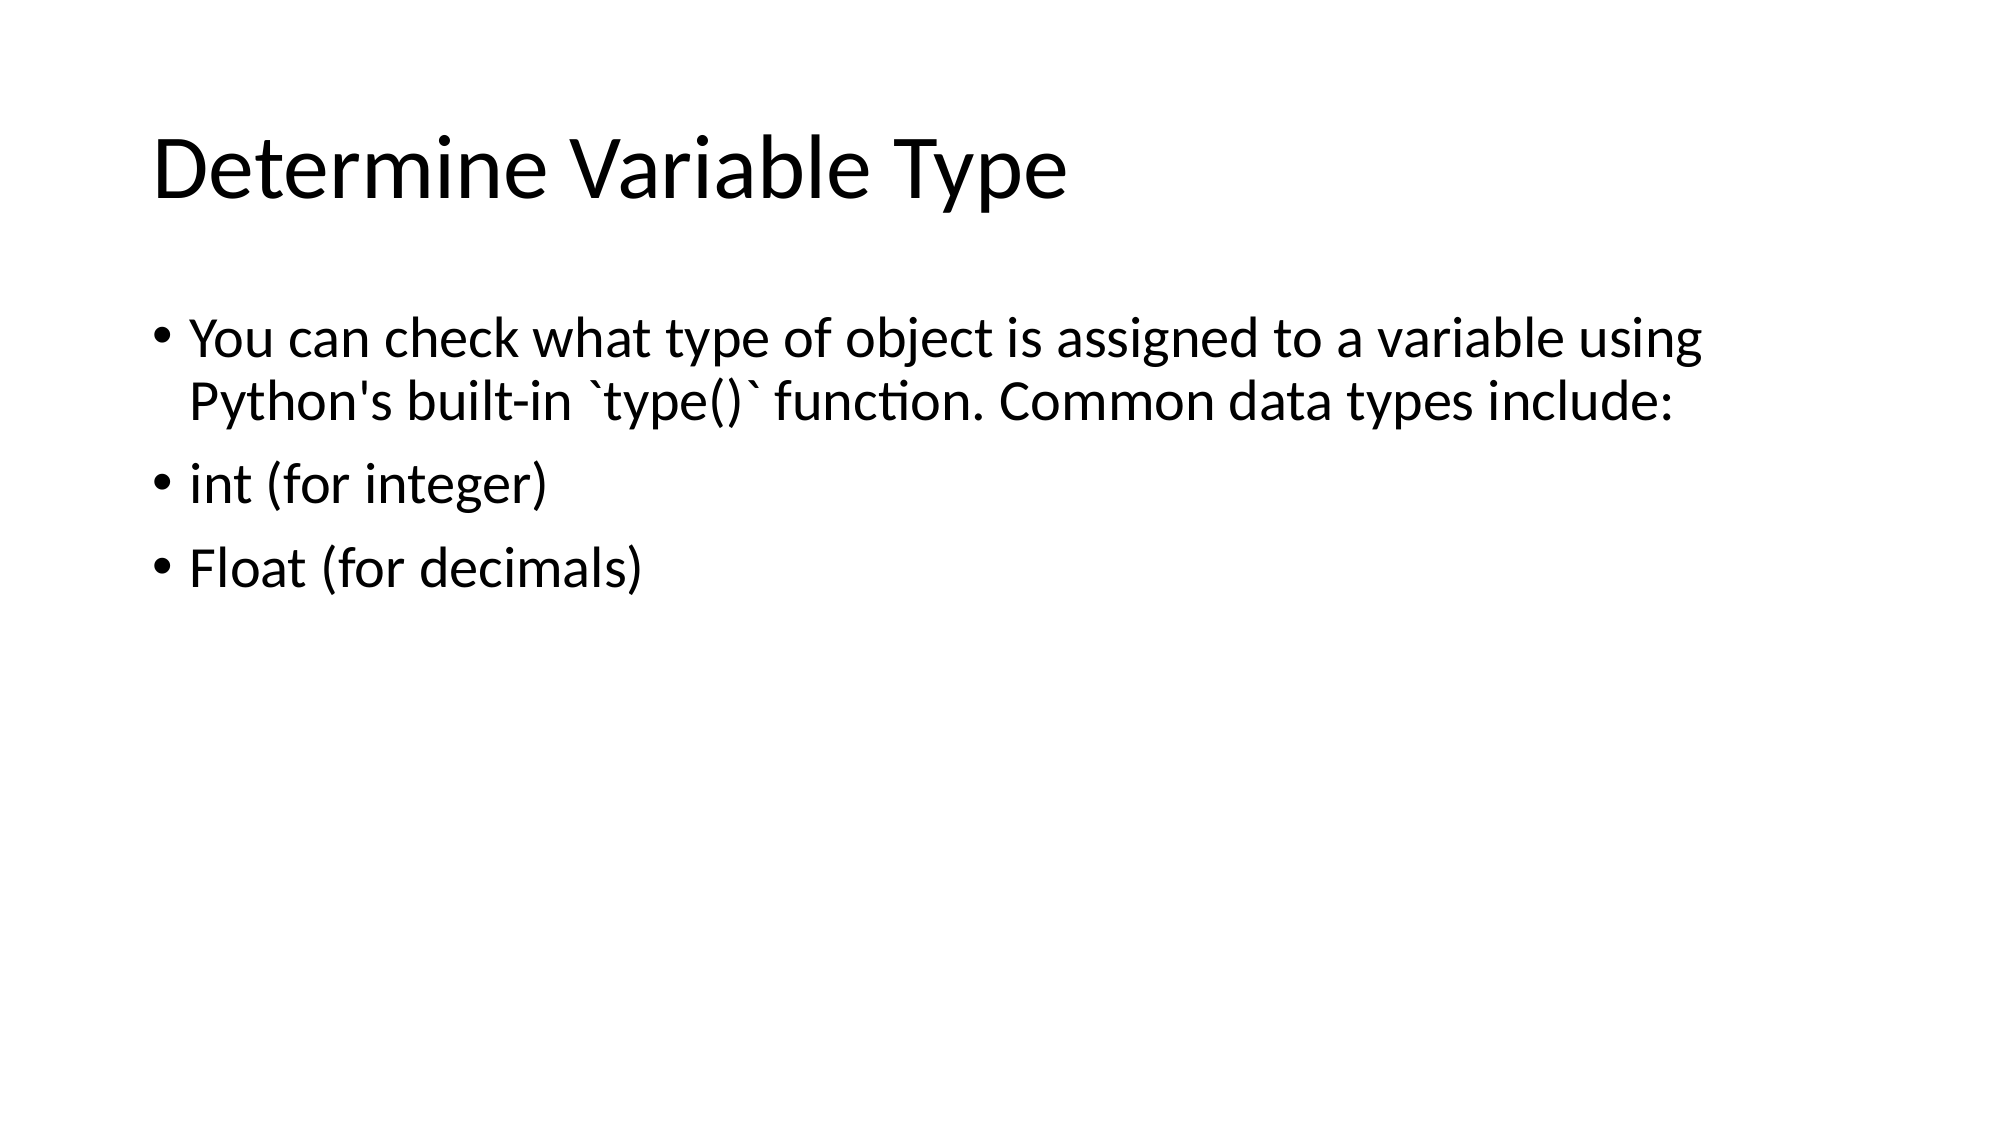

# Determine Variable Type
You can check what type of object is assigned to a variable using Python's built-in `type()` function. Common data types include:
int (for integer)
Float (for decimals)